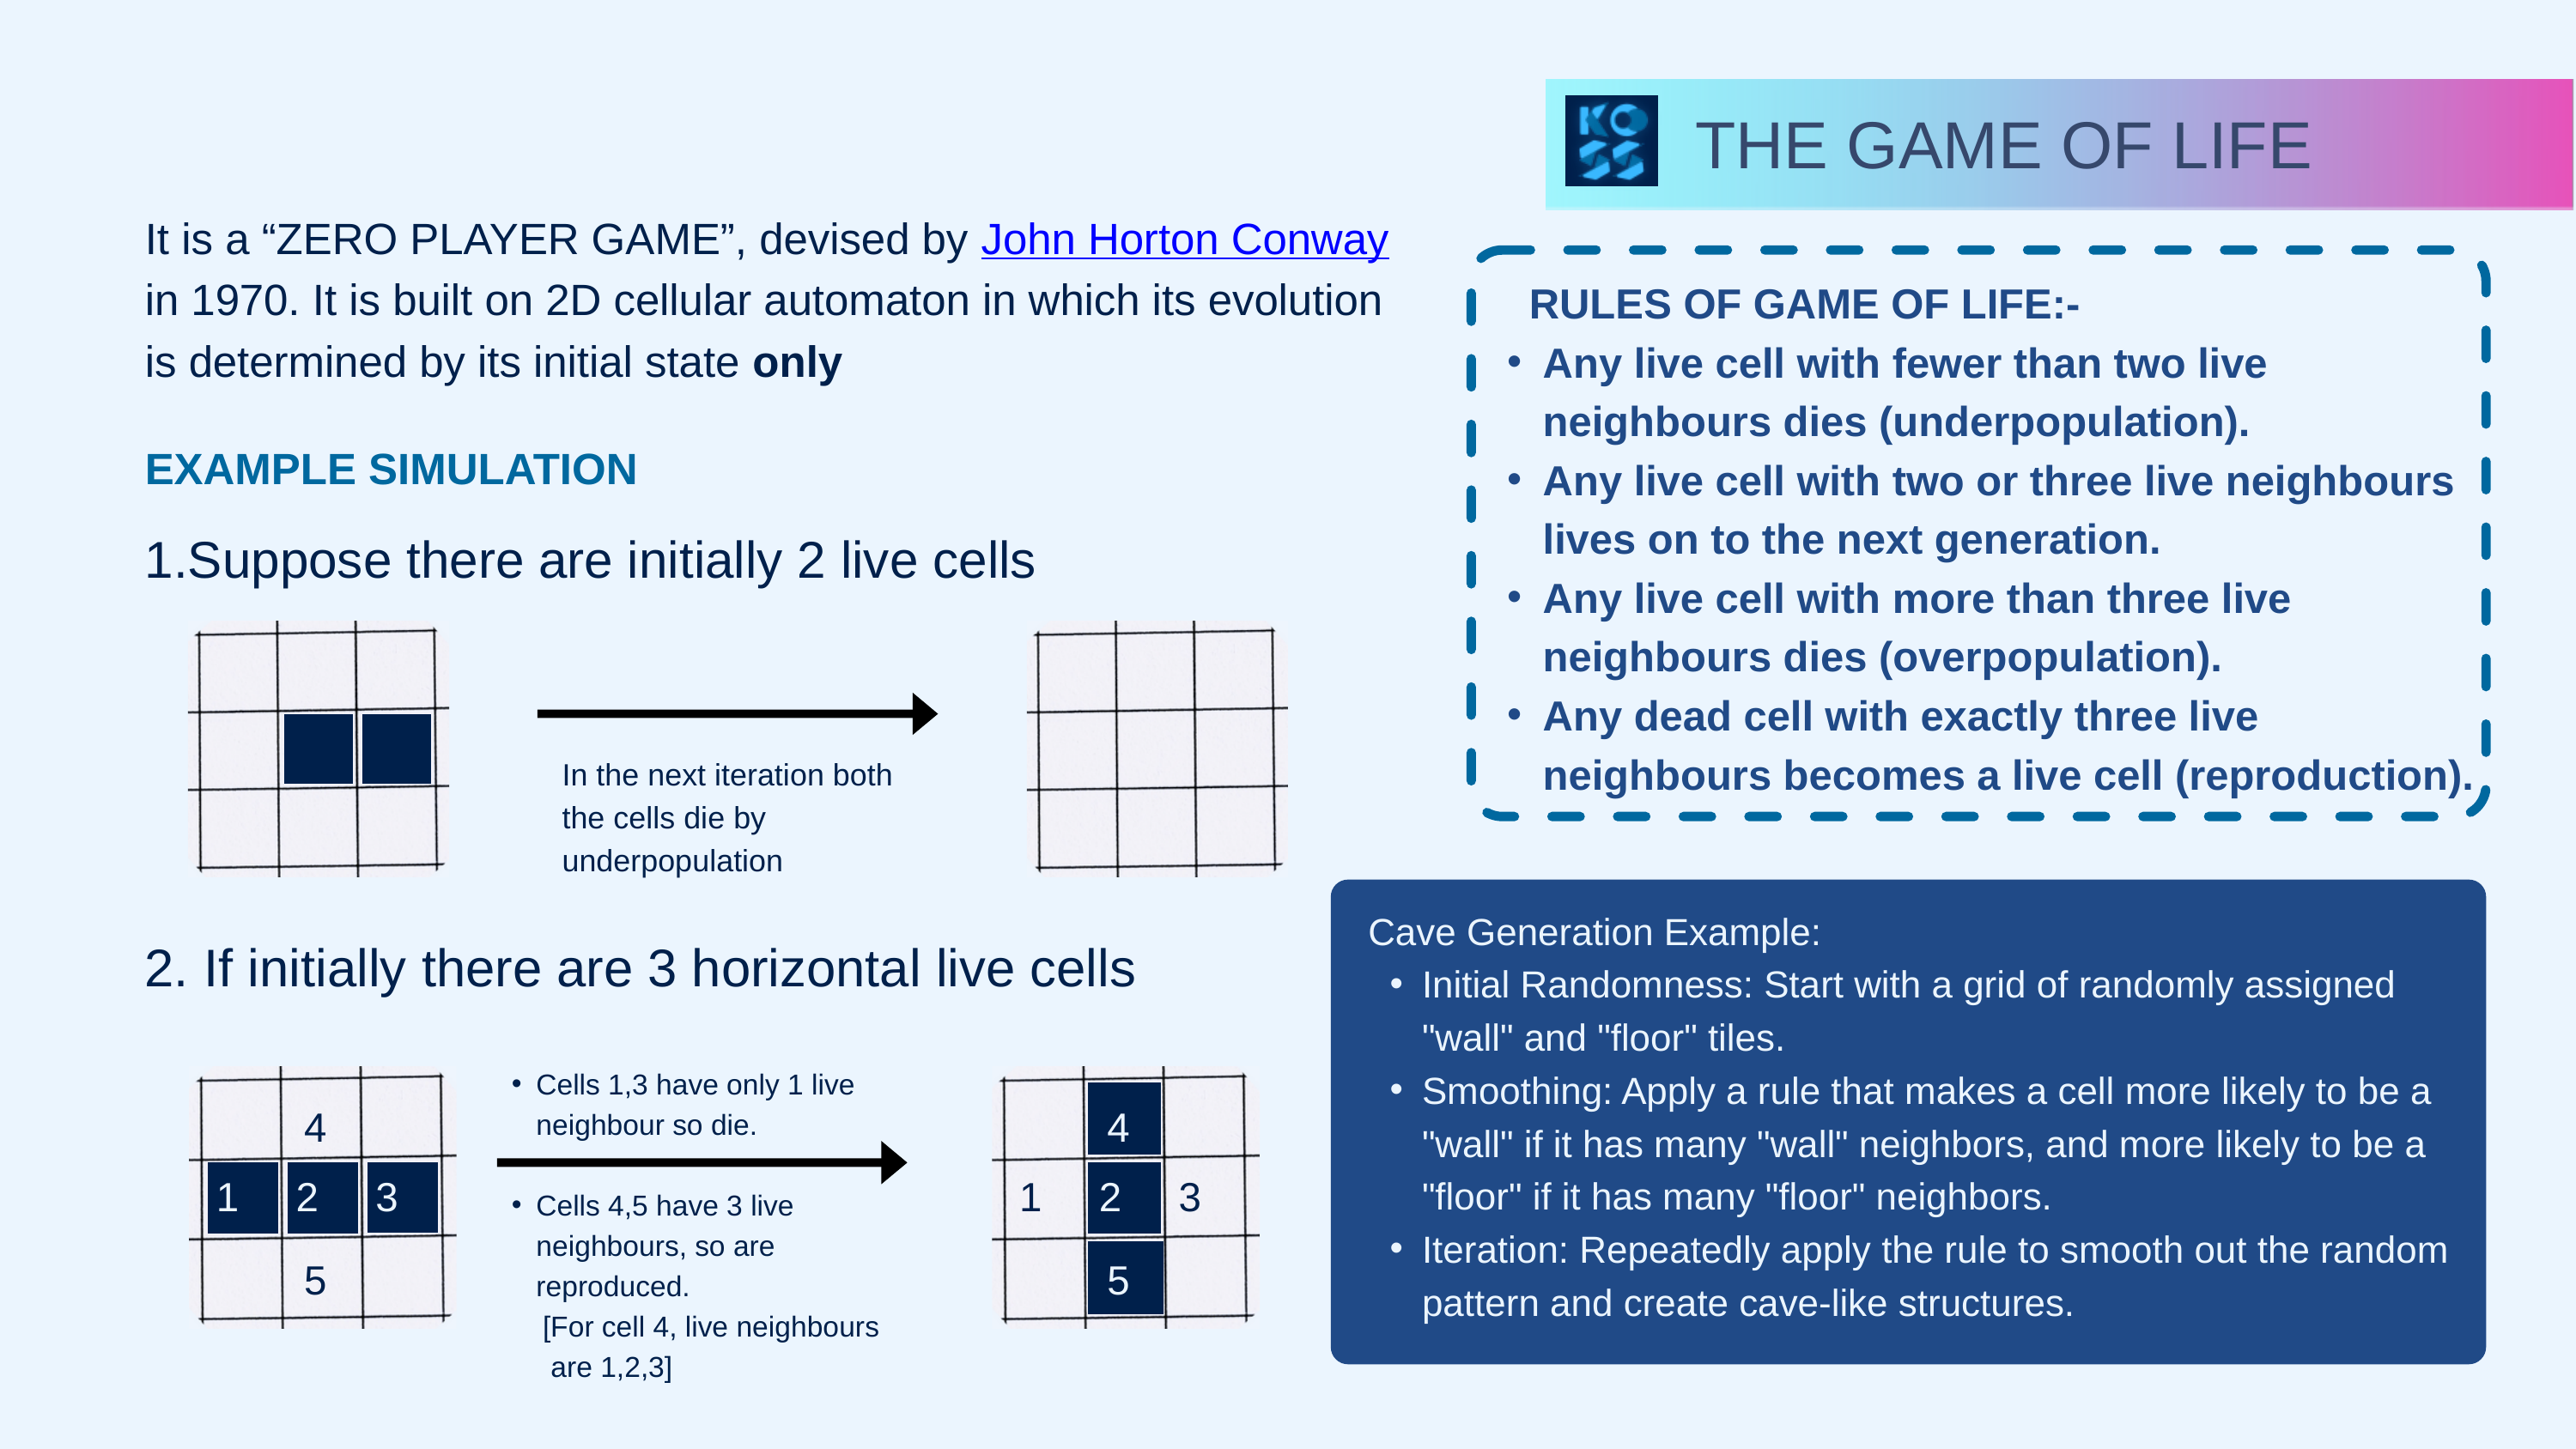

THE GAME OF LIFE

It is a “ZERO PLAYER GAME”, devised by John Horton Conway in 1970. It is built on 2D cellular automaton in which its evolution is determined by its initial state only

     RULES OF GAME OF LIFE:-
Any live cell with fewer than two live neighbours dies (underpopulation).
Any live cell with two or three live neighbours lives on to the next generation.
Any live cell with more than three live neighbours dies (overpopulation).
Any dead cell with exactly three live neighbours becomes a live cell (reproduction).
EXAMPLE SIMULATION
1.Suppose there are initially 2 live cells

In the next iteration both the cells die by underpopulation

 Cave Generation Example:
Initial Randomness: Start with a grid of randomly assigned "wall" and "floor" tiles.
Smoothing: Apply a rule that makes a cell more likely to be a "wall" if it has many "wall" neighbors, and more likely to be a "floor" if it has many "floor" neighbors.
Iteration: Repeatedly apply the rule to smooth out the random pattern and create cave-like structures.

2. If initially there are 3 horizontal live cells
Cells 1,3 have only 1 live neighbour so die.

Cells 4,5 have 3 live neighbours, so are reproduced.
       [For cell 4, live neighbours
        are 1,2,3]

4
4

1
2
3
1
2
3

5
5